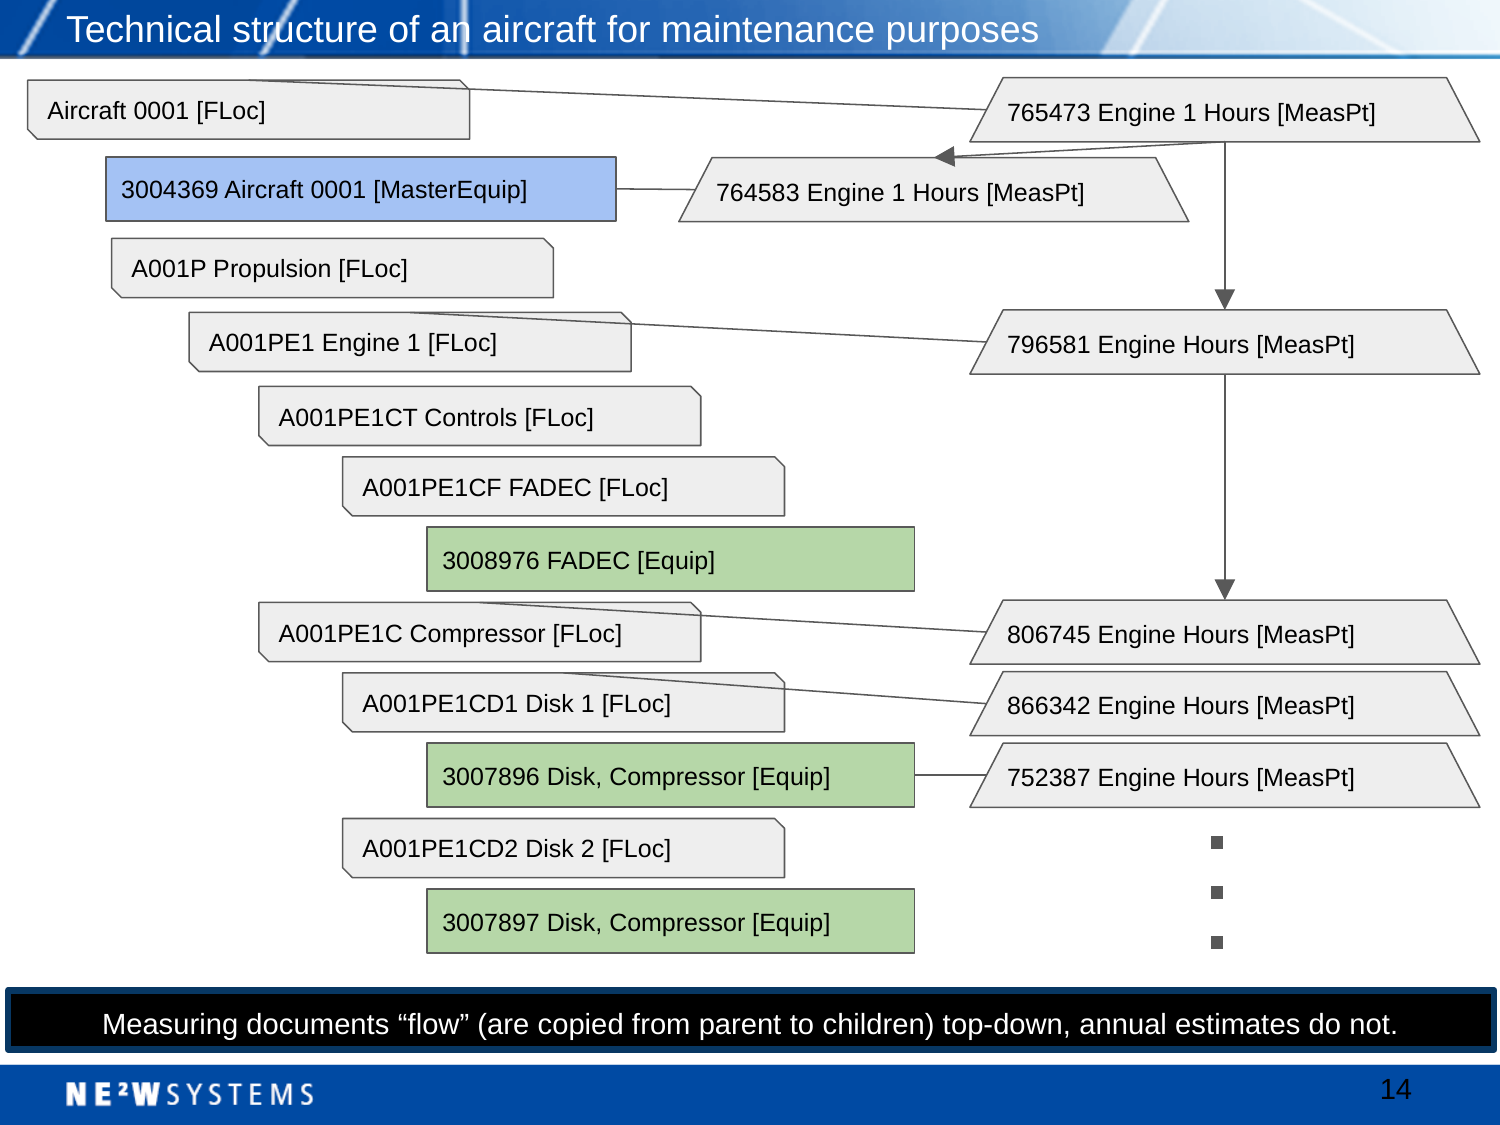

# Technical structure of an aircraft for maintenance purposes

765473 Engine 1 Hours [MeasPt]
Aircraft 0001 [FLoc]
3004369 Aircraft 0001 [MasterEquip]
764583 Engine 1 Hours [MeasPt]
A001P Propulsion [FLoc]
796581 Engine Hours [MeasPt]
A001PE1 Engine 1 [FLoc]
A001PE1CT Controls [FLoc]
A001PE1CF FADEC [FLoc]
3008976 FADEC [Equip]
806745 Engine Hours [MeasPt]
A001PE1C Compressor [FLoc]
866342 Engine Hours [MeasPt]
A001PE1CD1 Disk 1 [FLoc]
3007896 Disk, Compressor [Equip]
752387 Engine Hours [MeasPt]
A001PE1CD2 Disk 2 [FLoc]
3007897 Disk, Compressor [Equip]
Measuring documents “flow” (are copied from parent to children) top-down, annual estimates do not.
14